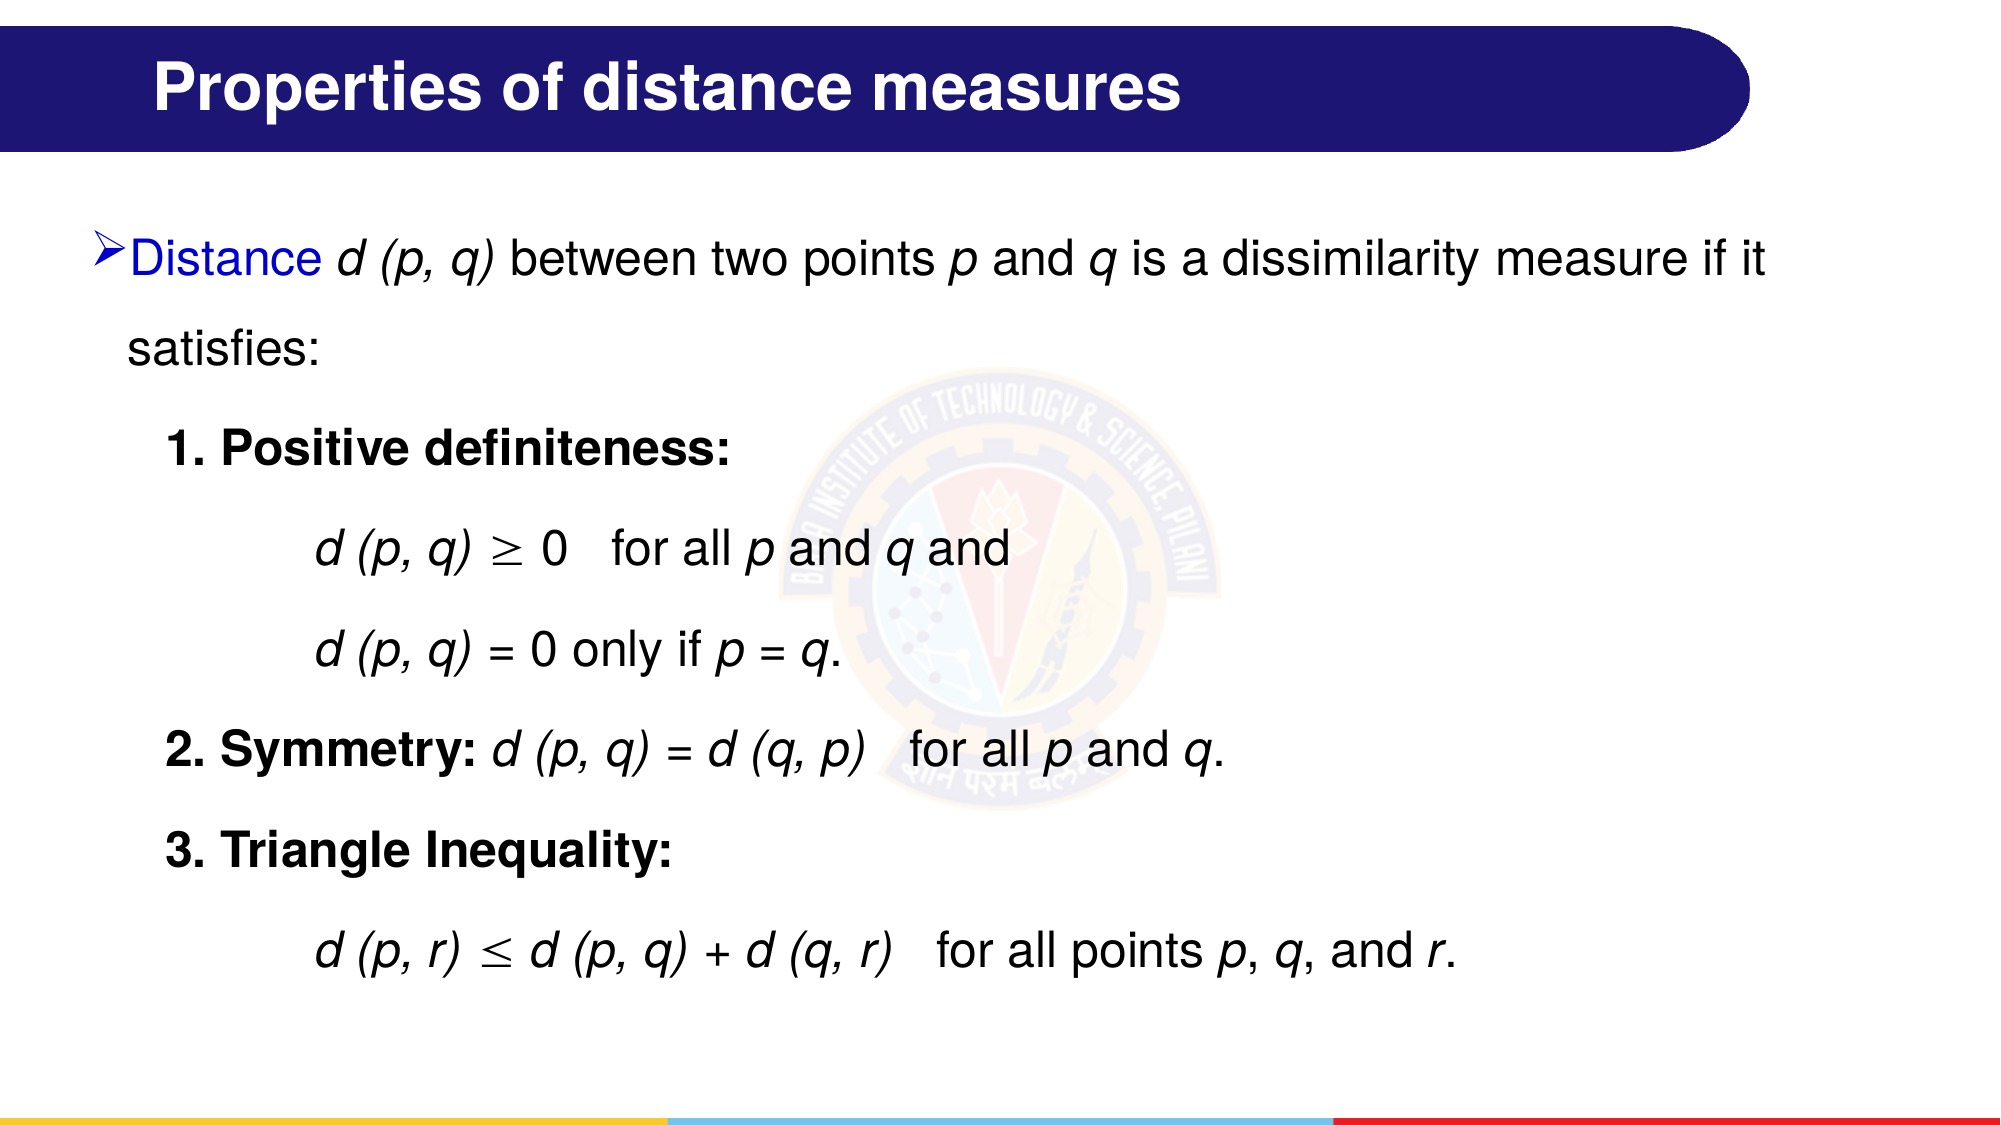

# Properties of distance measures
Distance d (p, q) between two points p and q is a dissimilarity measure if it satisfies:
1. Positive definiteness:
	d (p, q) ≥ 0   for all p and q and
	d (p, q) = 0 only if p = q.
2. Symmetry: d (p, q) = d (q, p)   for all p and q.
3. Triangle Inequality:
 	d (p, r) ≤ d (p, q) + d (q, r)   for all points p, q, and r.